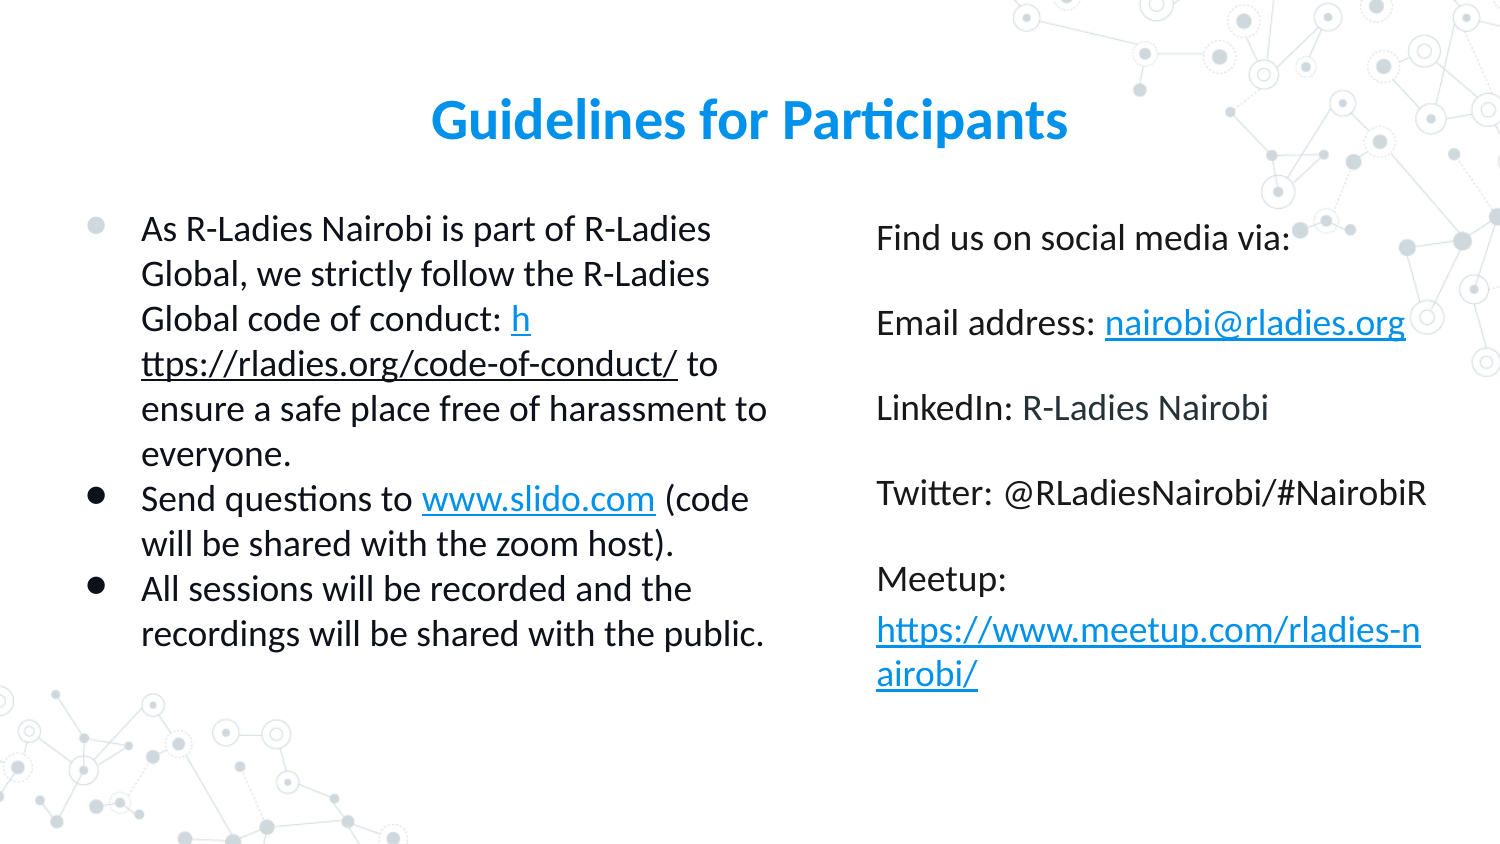

# Guidelines for Participants
As R-Ladies Nairobi is part of R-Ladies Global, we strictly follow the R-Ladies Global code of conduct: https://rladies.org/code-of-conduct/ to ensure a safe place free of harassment to everyone.
Send questions to www.slido.com (code will be shared with the zoom host).
All sessions will be recorded and the recordings will be shared with the public.

Find us on social media via:
Email address: nairobi@rladies.org
LinkedIn: R-Ladies Nairobi
Twitter: @RLadiesNairobi/#NairobiR
Meetup: https://www.meetup.com/rladies-nairobi/